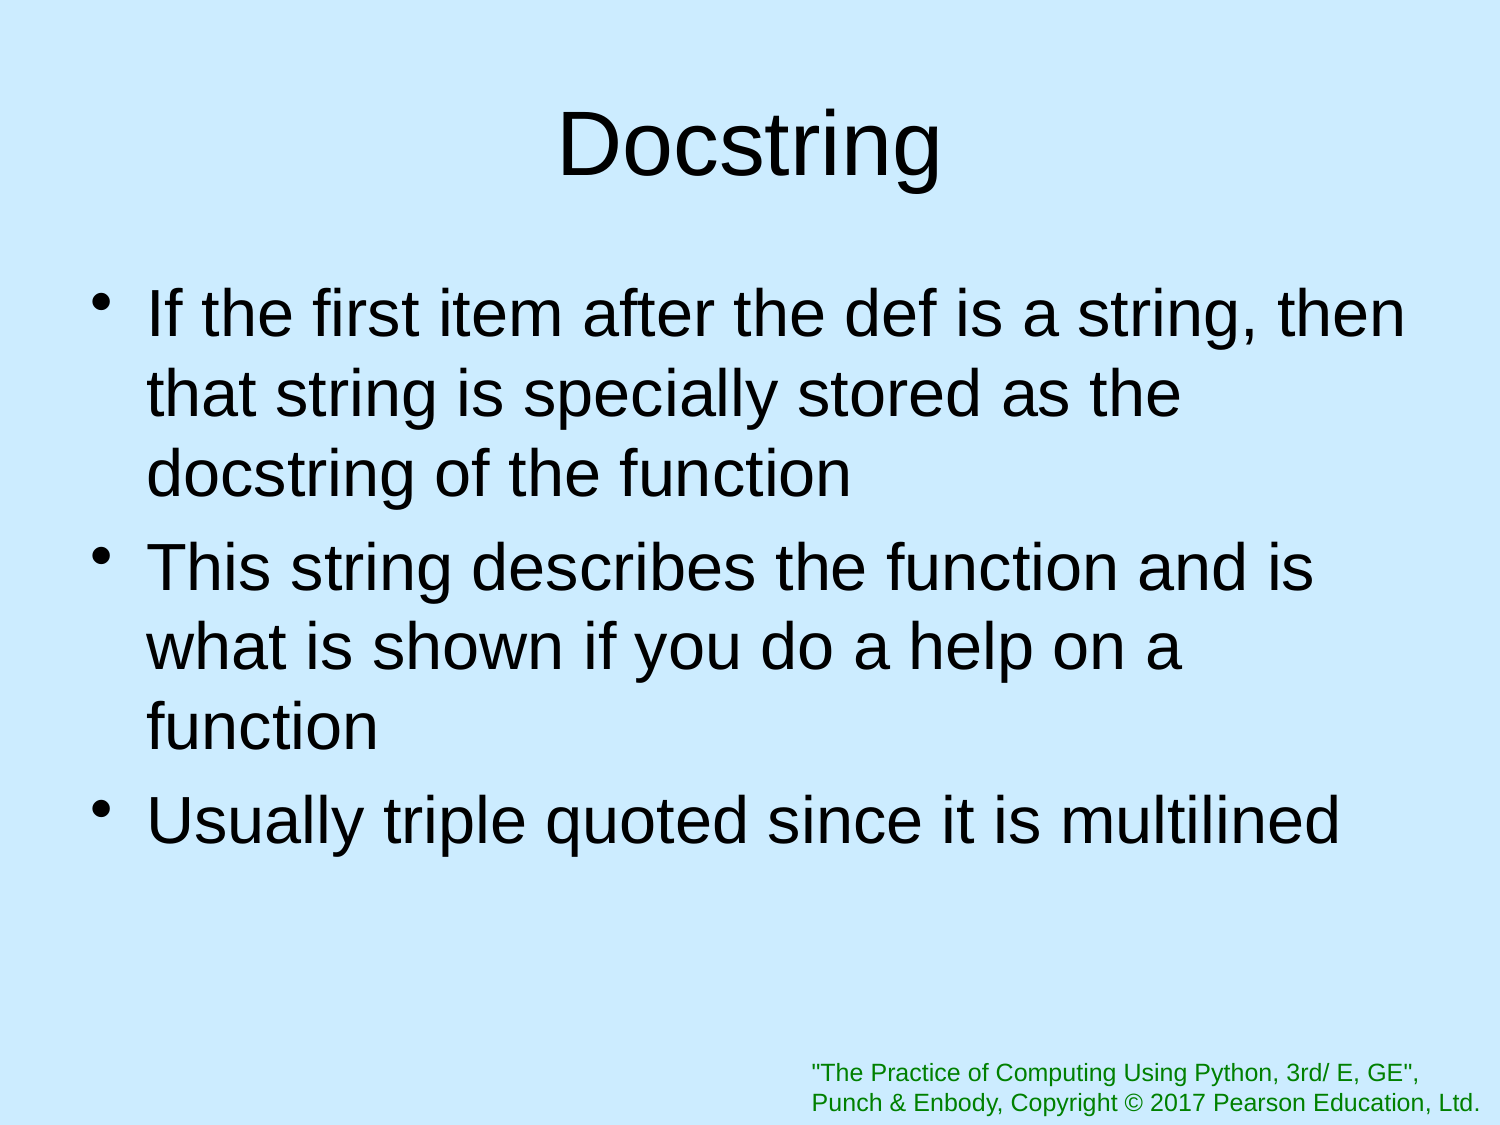

# Docstring
If the first item after the def is a string, then that string is specially stored as the docstring of the function
This string describes the function and is what is shown if you do a help on a function
Usually triple quoted since it is multilined